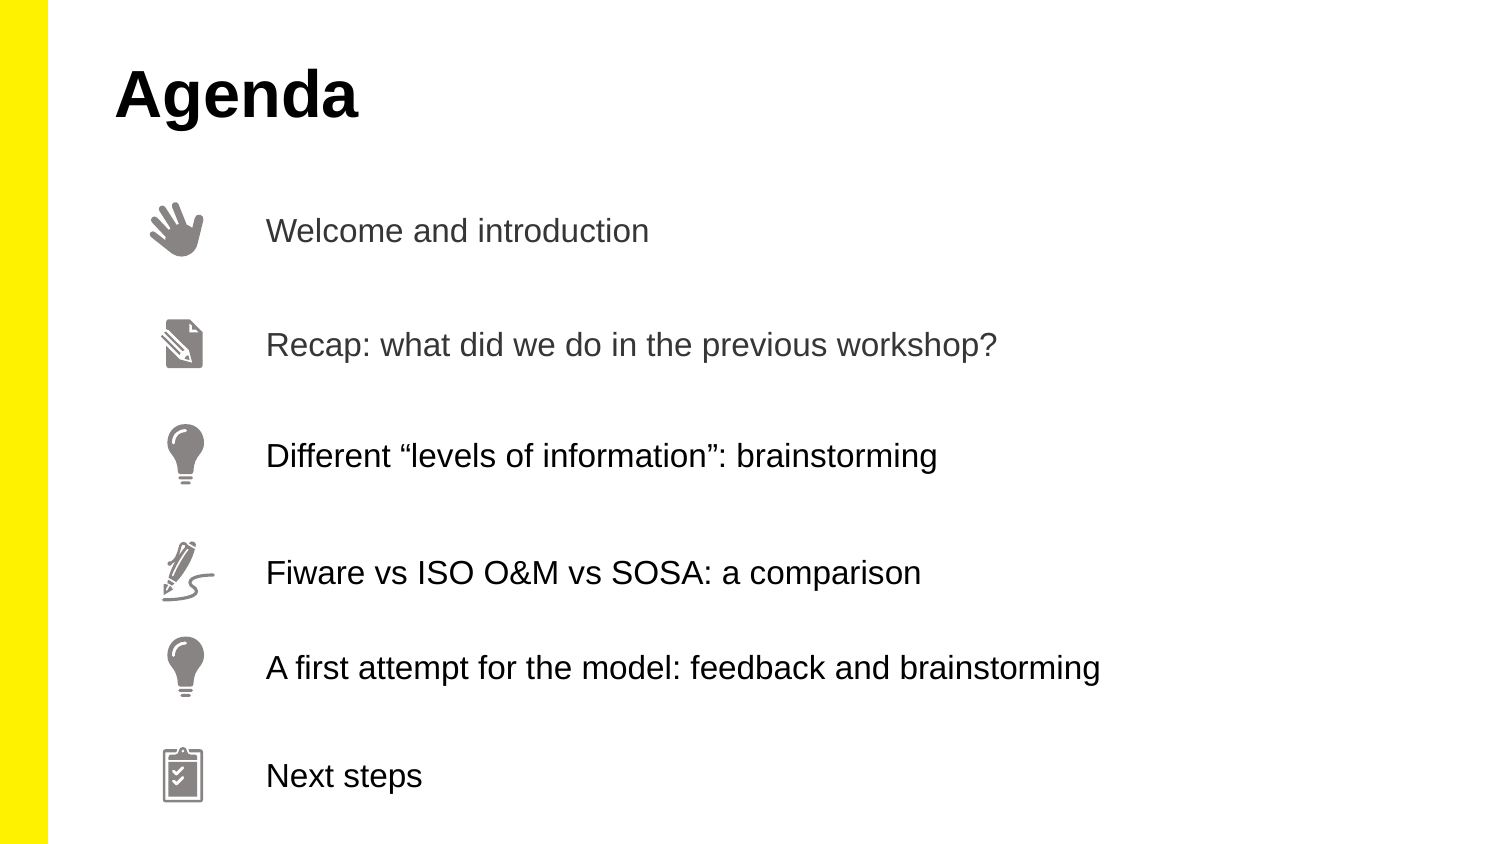

Agenda

Welcome and introduction
Recap: what did we do in the previous workshop?

Different “levels of information”: brainstorming

Fiware vs ISO O&M vs SOSA: a comparison

A first attempt for the model: feedback and brainstorming

Next steps